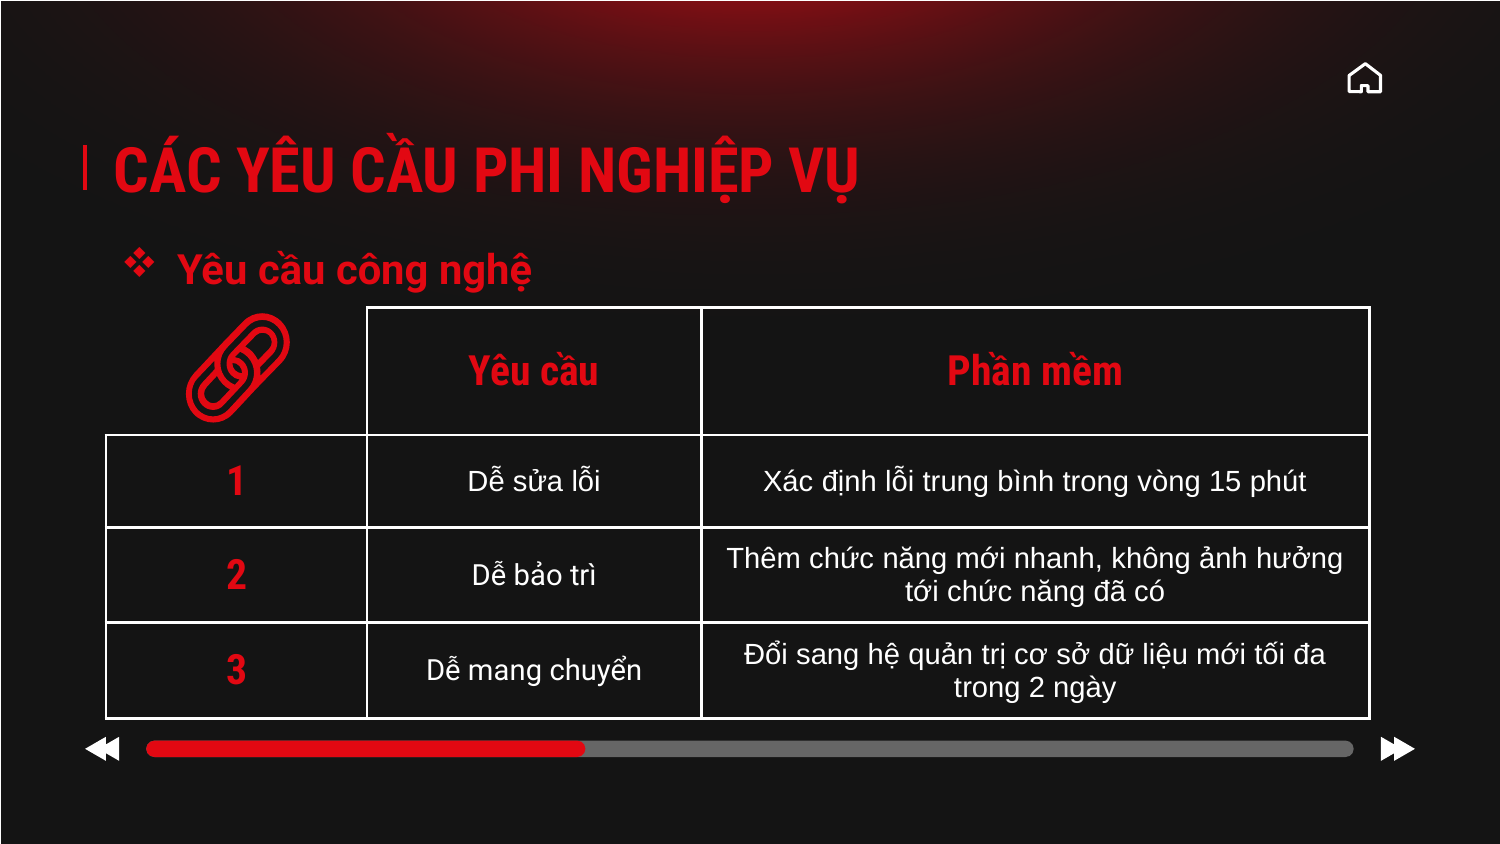

# CÁC YÊU CẦU PHI NGHIỆP VỤ
Yêu cầu công nghệ
|  | Yêu cầu | Phần mềm |
| --- | --- | --- |
| 1 | Dễ sửa lỗi | Xác định lỗi trung bình trong vòng 15 phút |
| 2 | Dễ bảo trì | Thêm chức năng mới nhanh, không ảnh hưởng tới chức năng đã có |
| 3 | Dễ mang chuyển | Đổi sang hệ quản trị cơ sở dữ liệu mới tối đa trong 2 ngày |